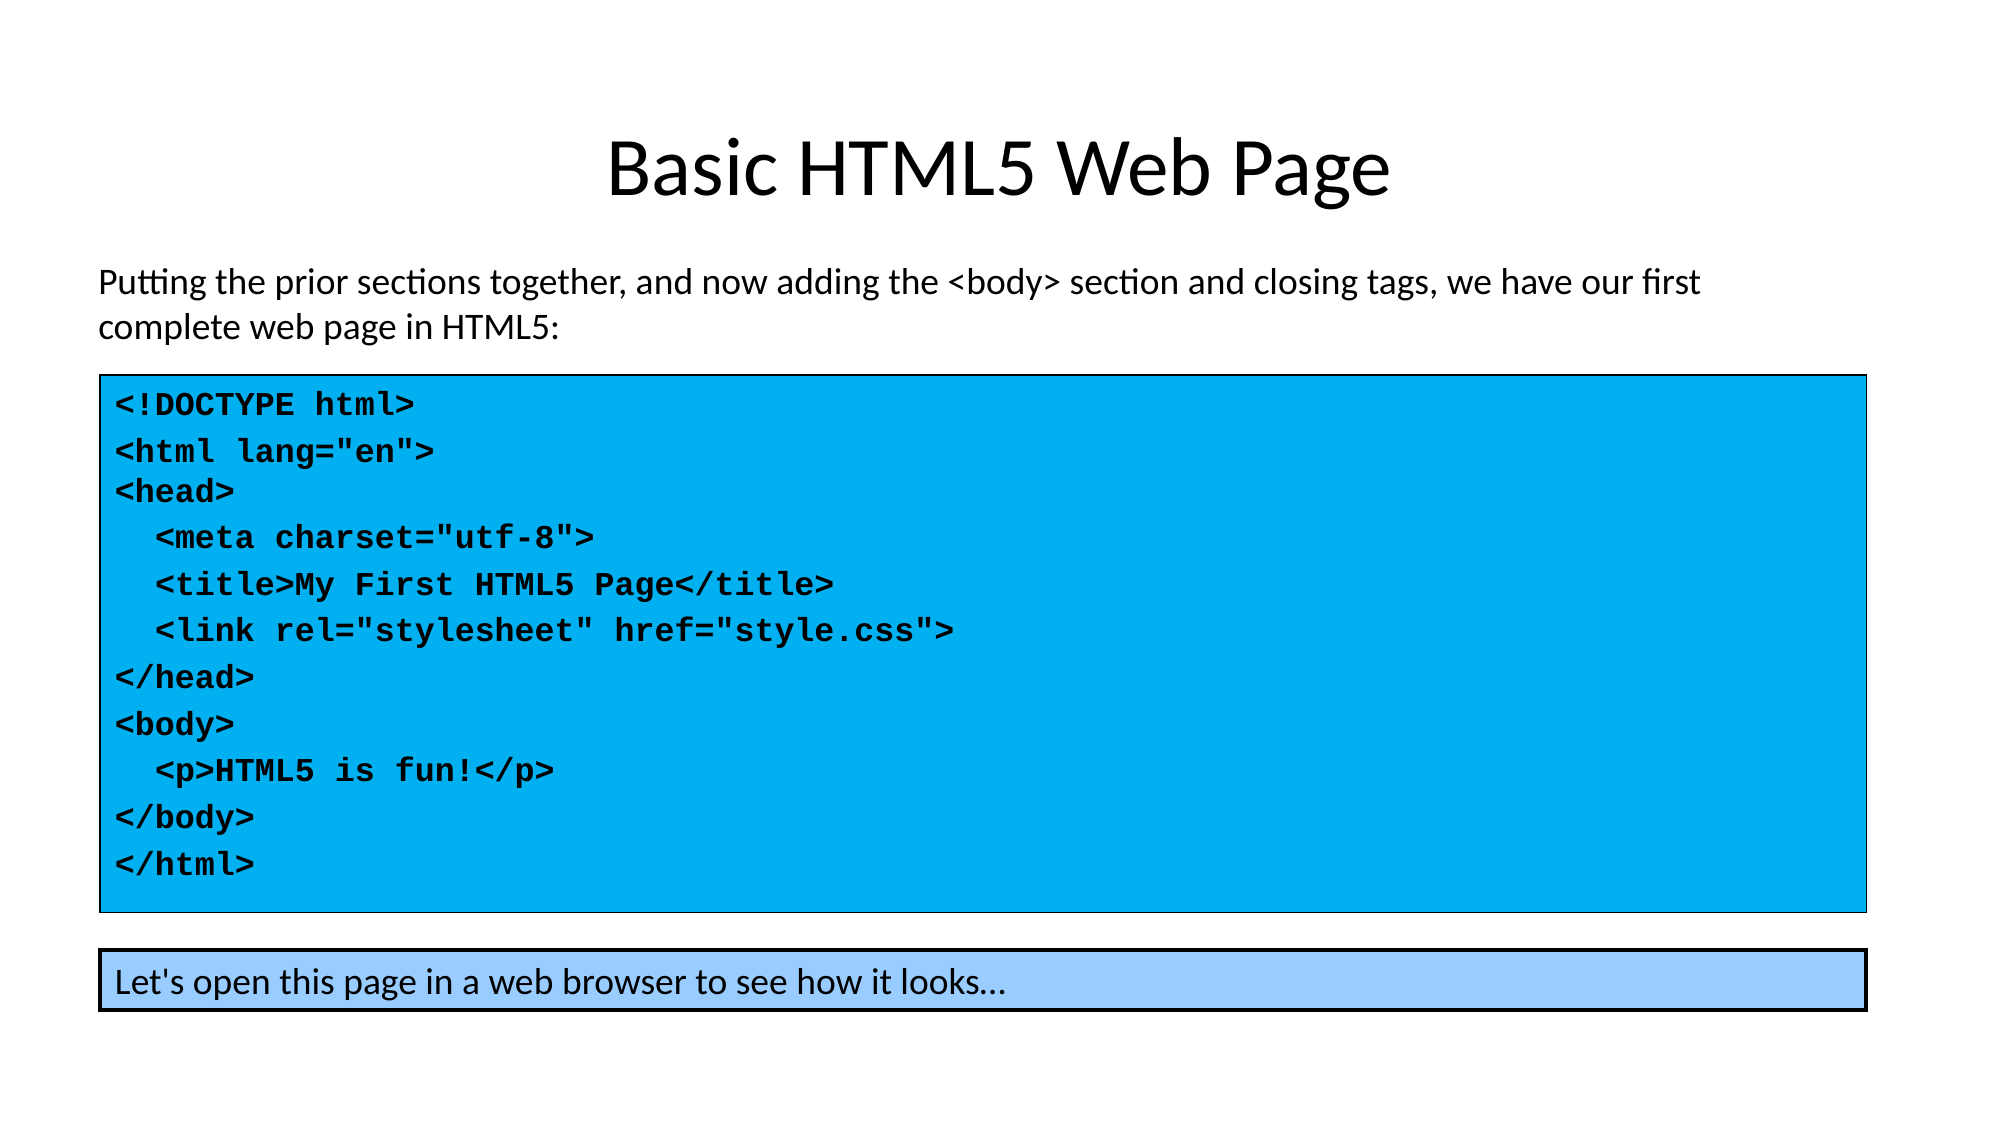

# Basic HTML5 Web Page
Putting the prior sections together, and now adding the <body> section and closing tags, we have our first complete web page in HTML5:
<!DOCTYPE html>
<html lang="en">
<head>
  <meta charset="utf-8">
  <title>My First HTML5 Page</title>
  <link rel="stylesheet" href="style.css">
</head>
<body>
  <p>HTML5 is fun!</p>
</body>
</html>
Let's open this page in a web browser to see how it looks…